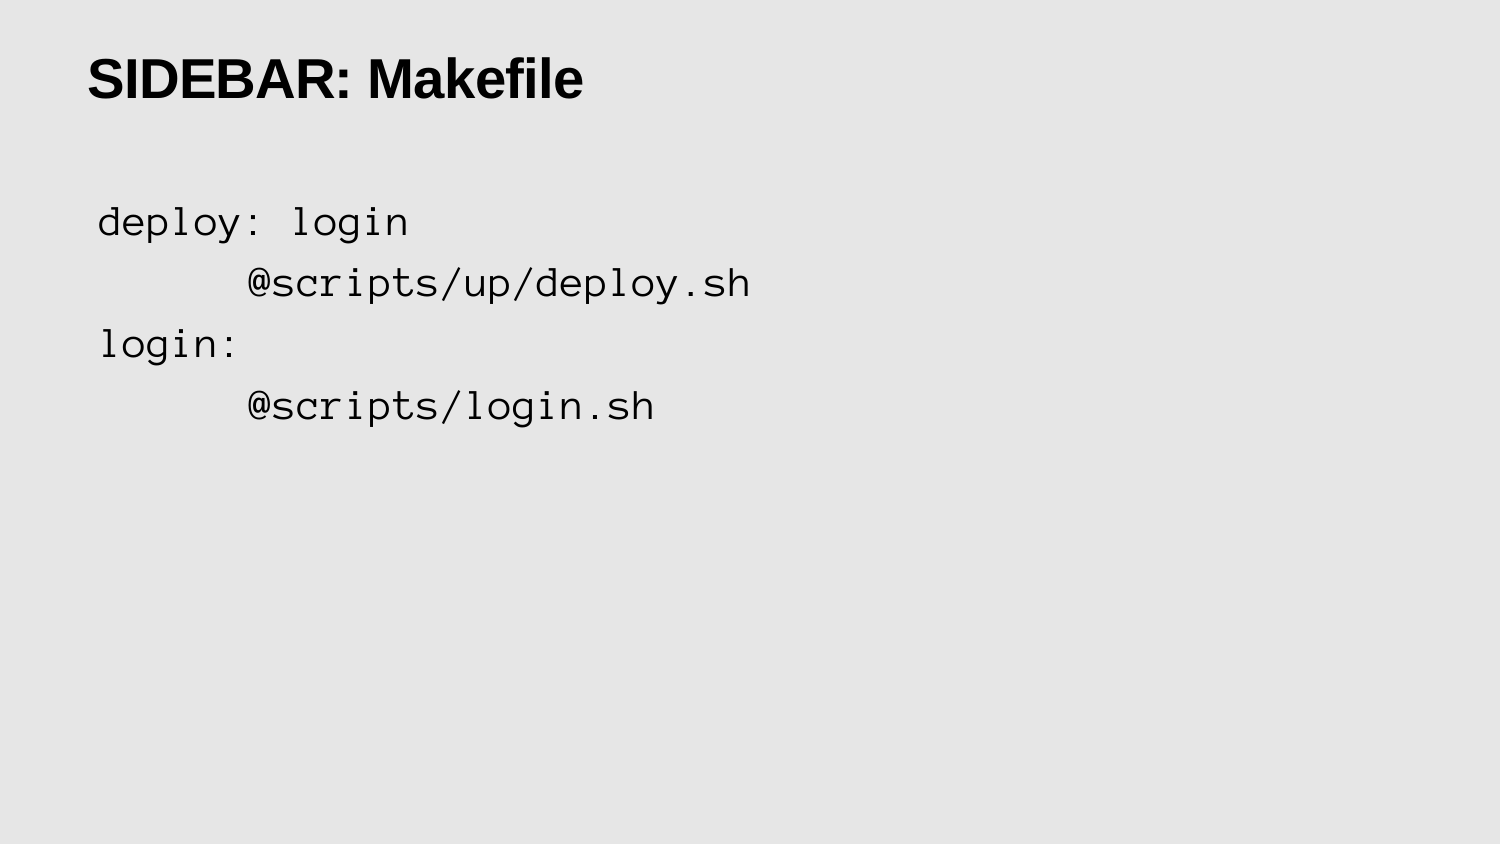

# SIDEBAR: Makefile
deploy: login
	@scripts/up/deploy.sh
login:
	@scripts/login.sh